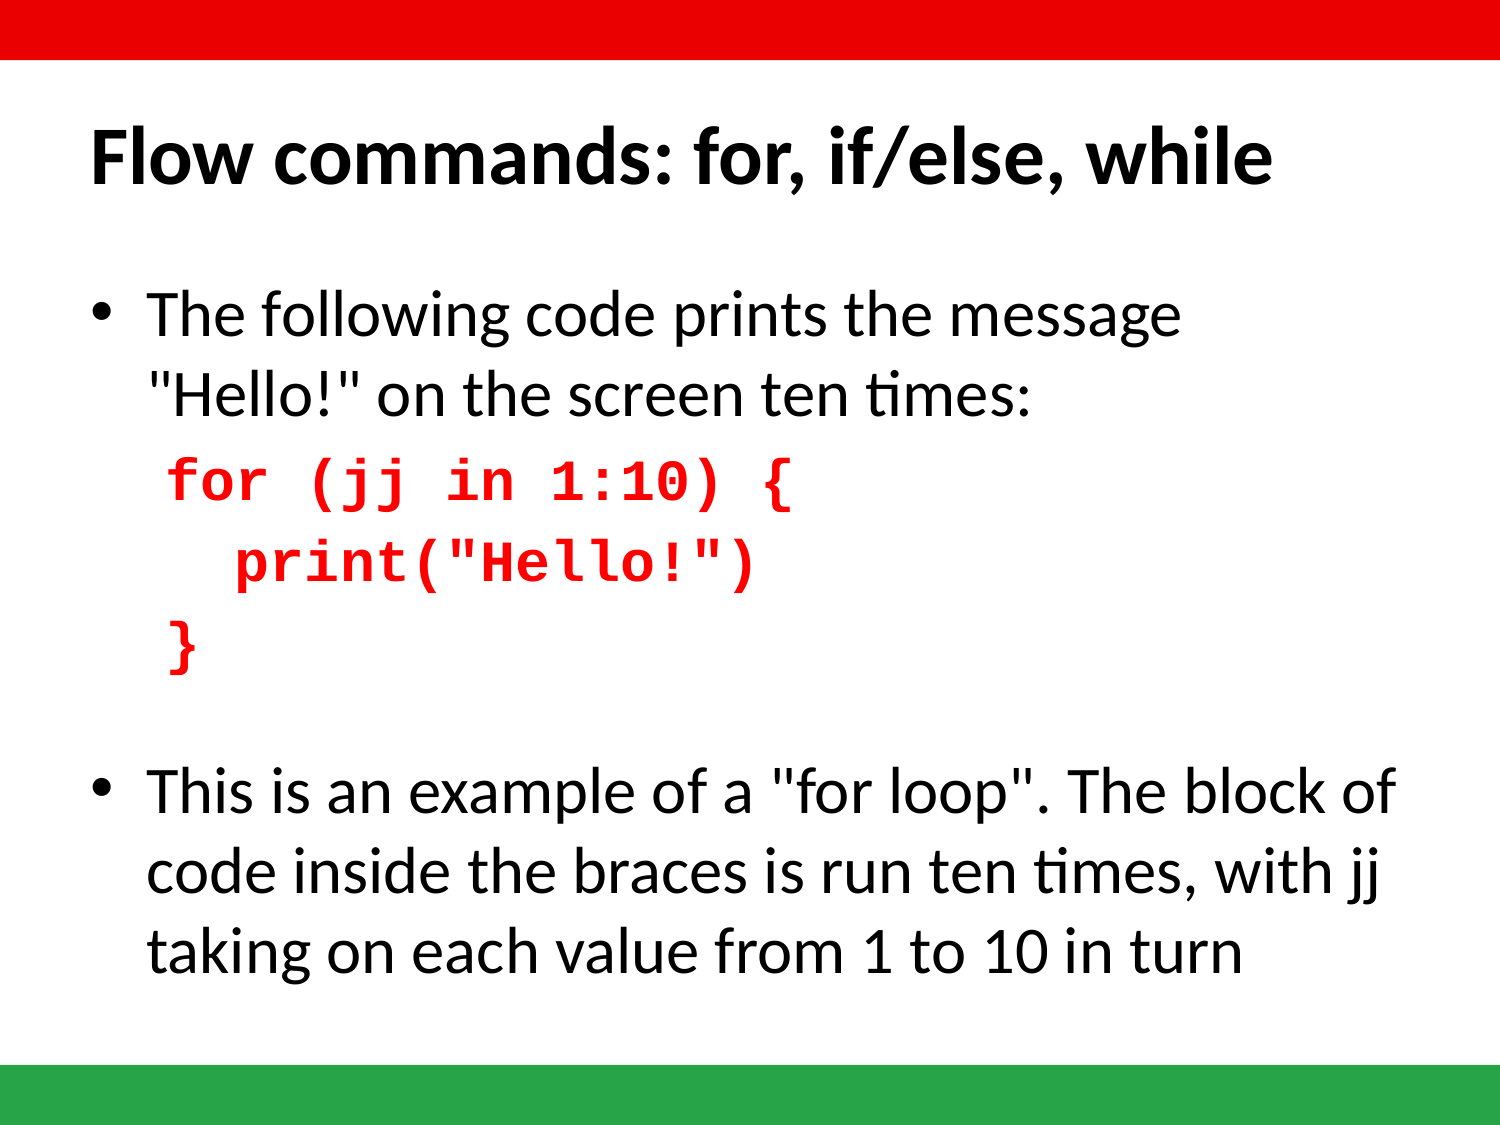

# Flow commands: for, if/else, while
The following code prints the message "Hello!" on the screen ten times:
for (jj in 1:10) {
  print("Hello!")
}

This is an example of a "for loop". The block of code inside the braces is run ten times, with jj taking on each value from 1 to 10 in turn